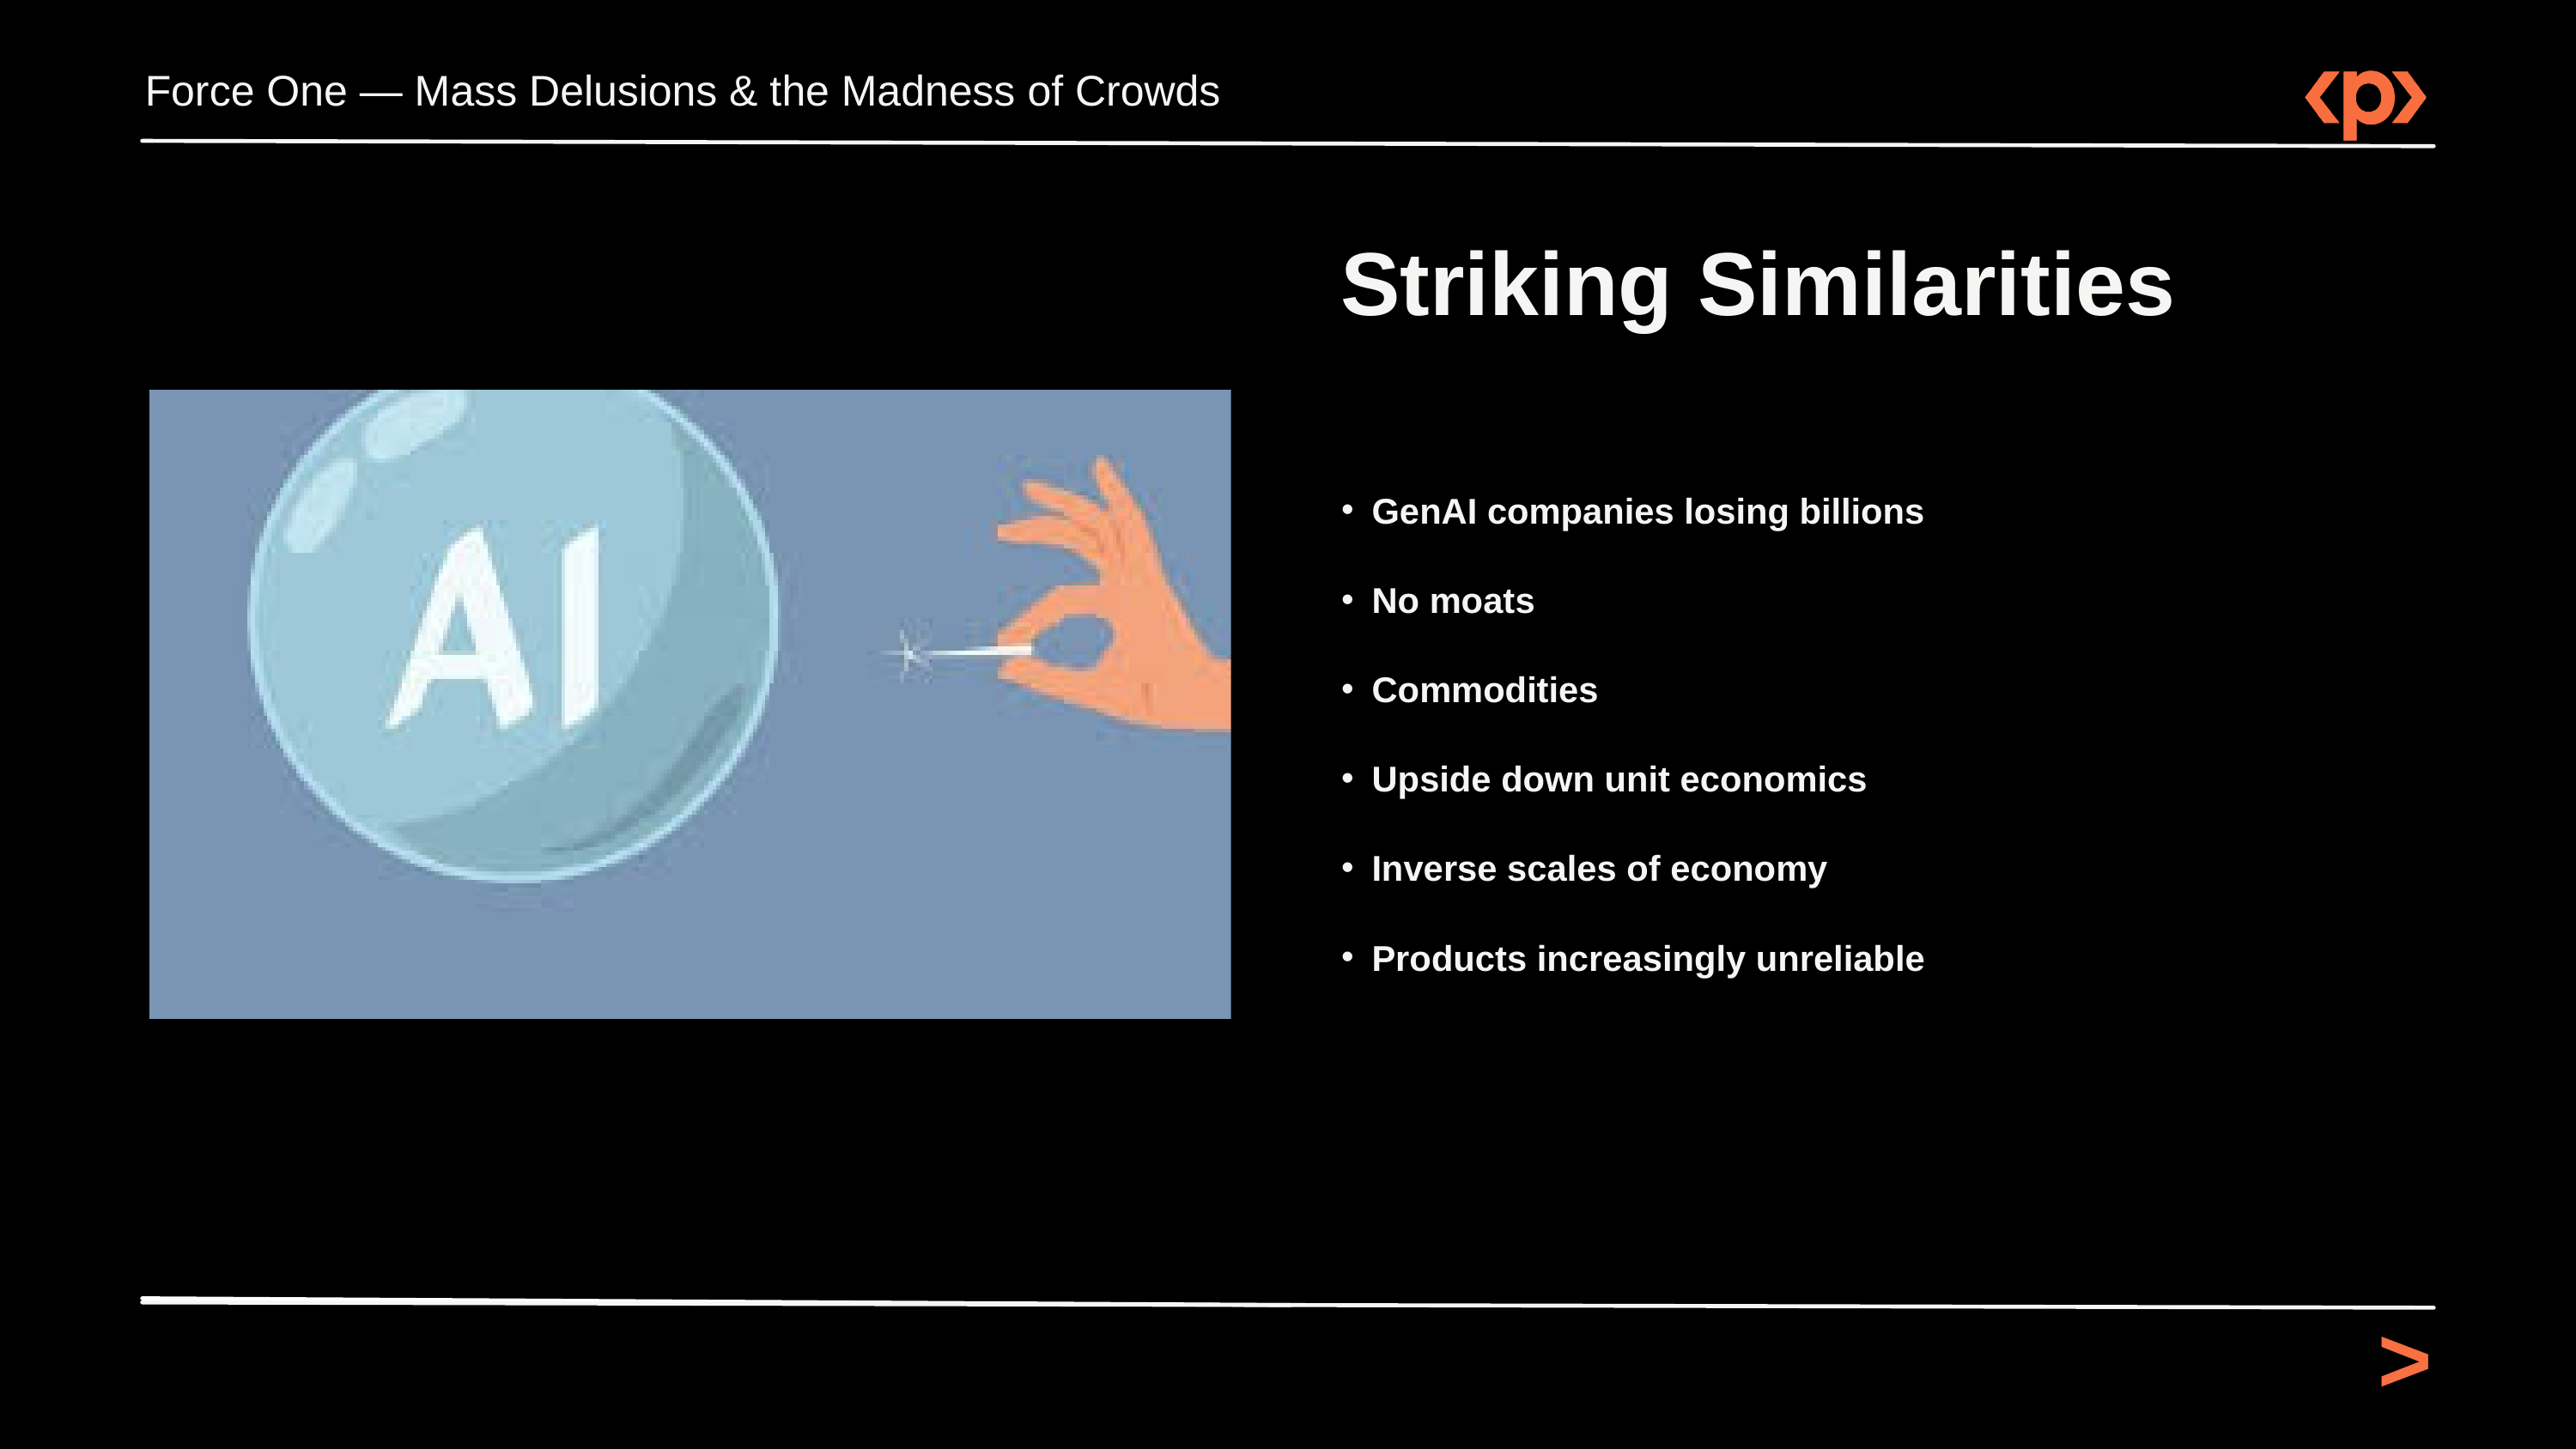

Force One — Mass Delusions & the Madness of Crowds

Striking Similarities

GenAI companies losing billions
No moats
Commodities
Upside down unit economics
Inverse scales of economy
Products increasingly unreliable
>